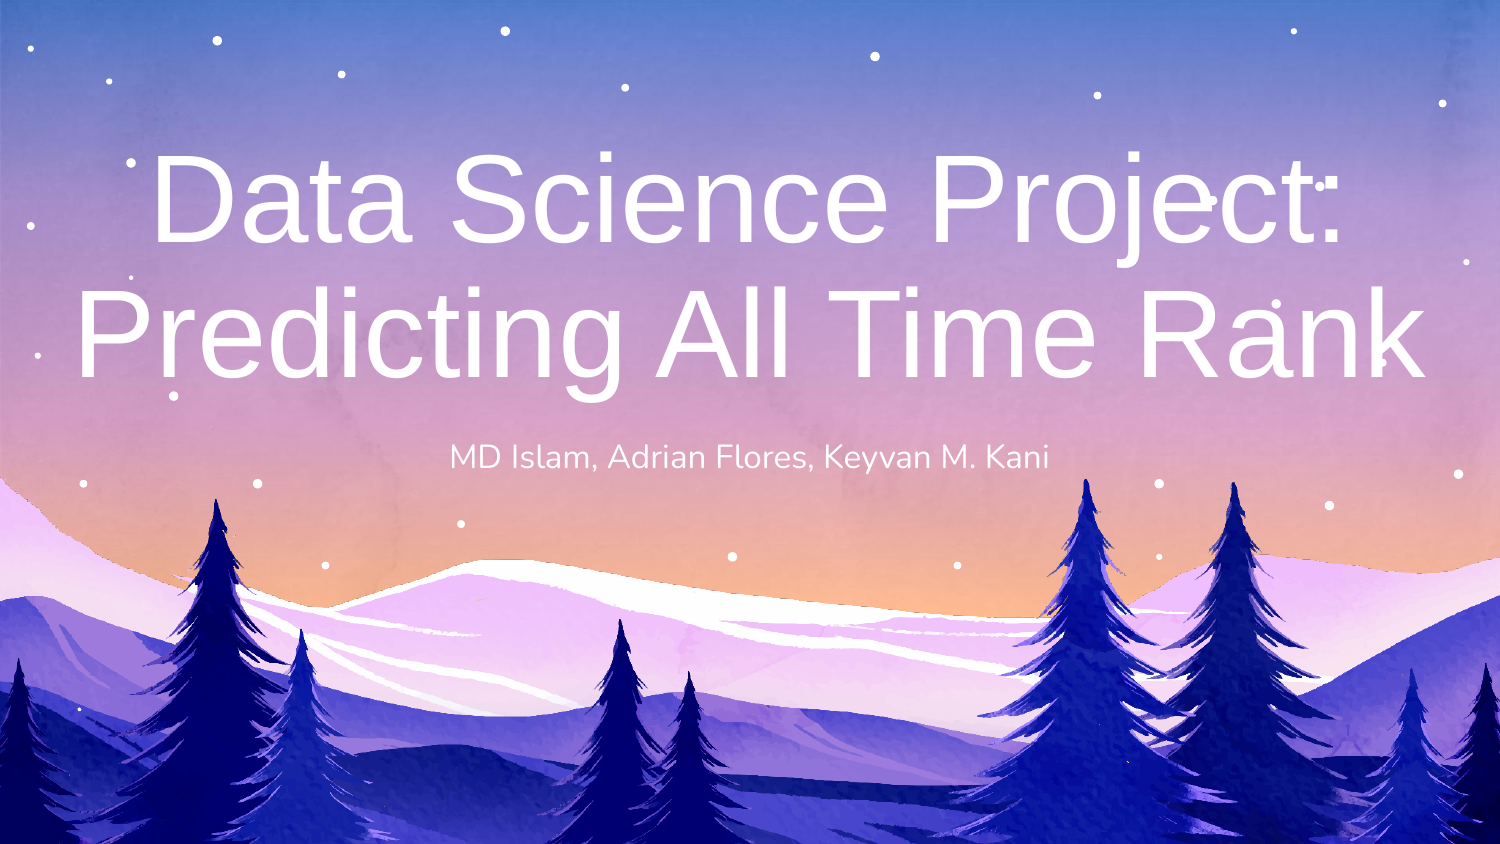

# Data Science Project: Predicting All Time Rank
MD Islam, Adrian Flores, Keyvan M. Kani